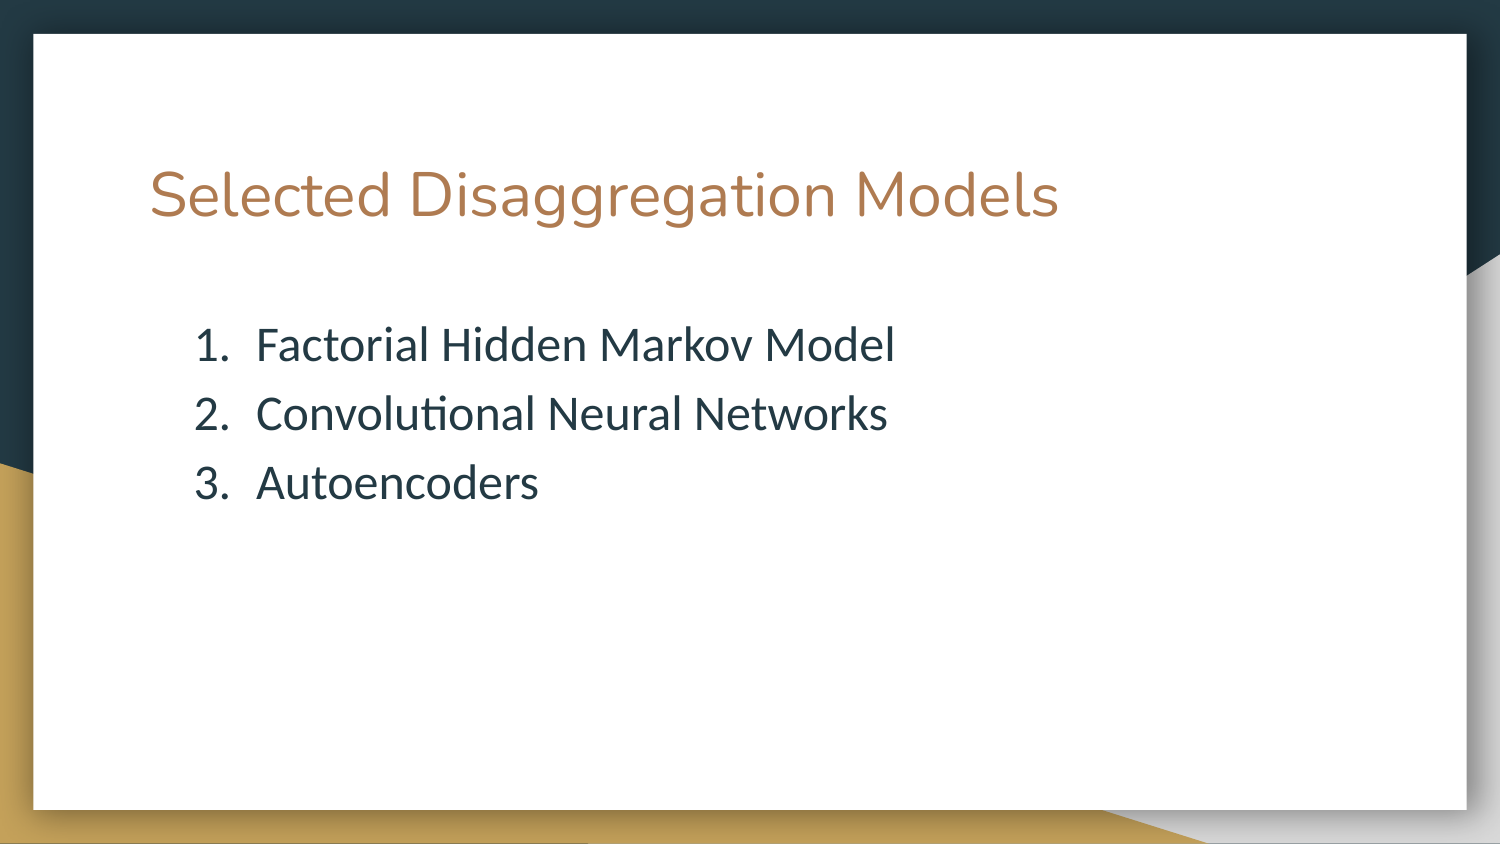

# Selected Disaggregation Models
Factorial Hidden Markov Model
Convolutional Neural Networks
Autoencoders